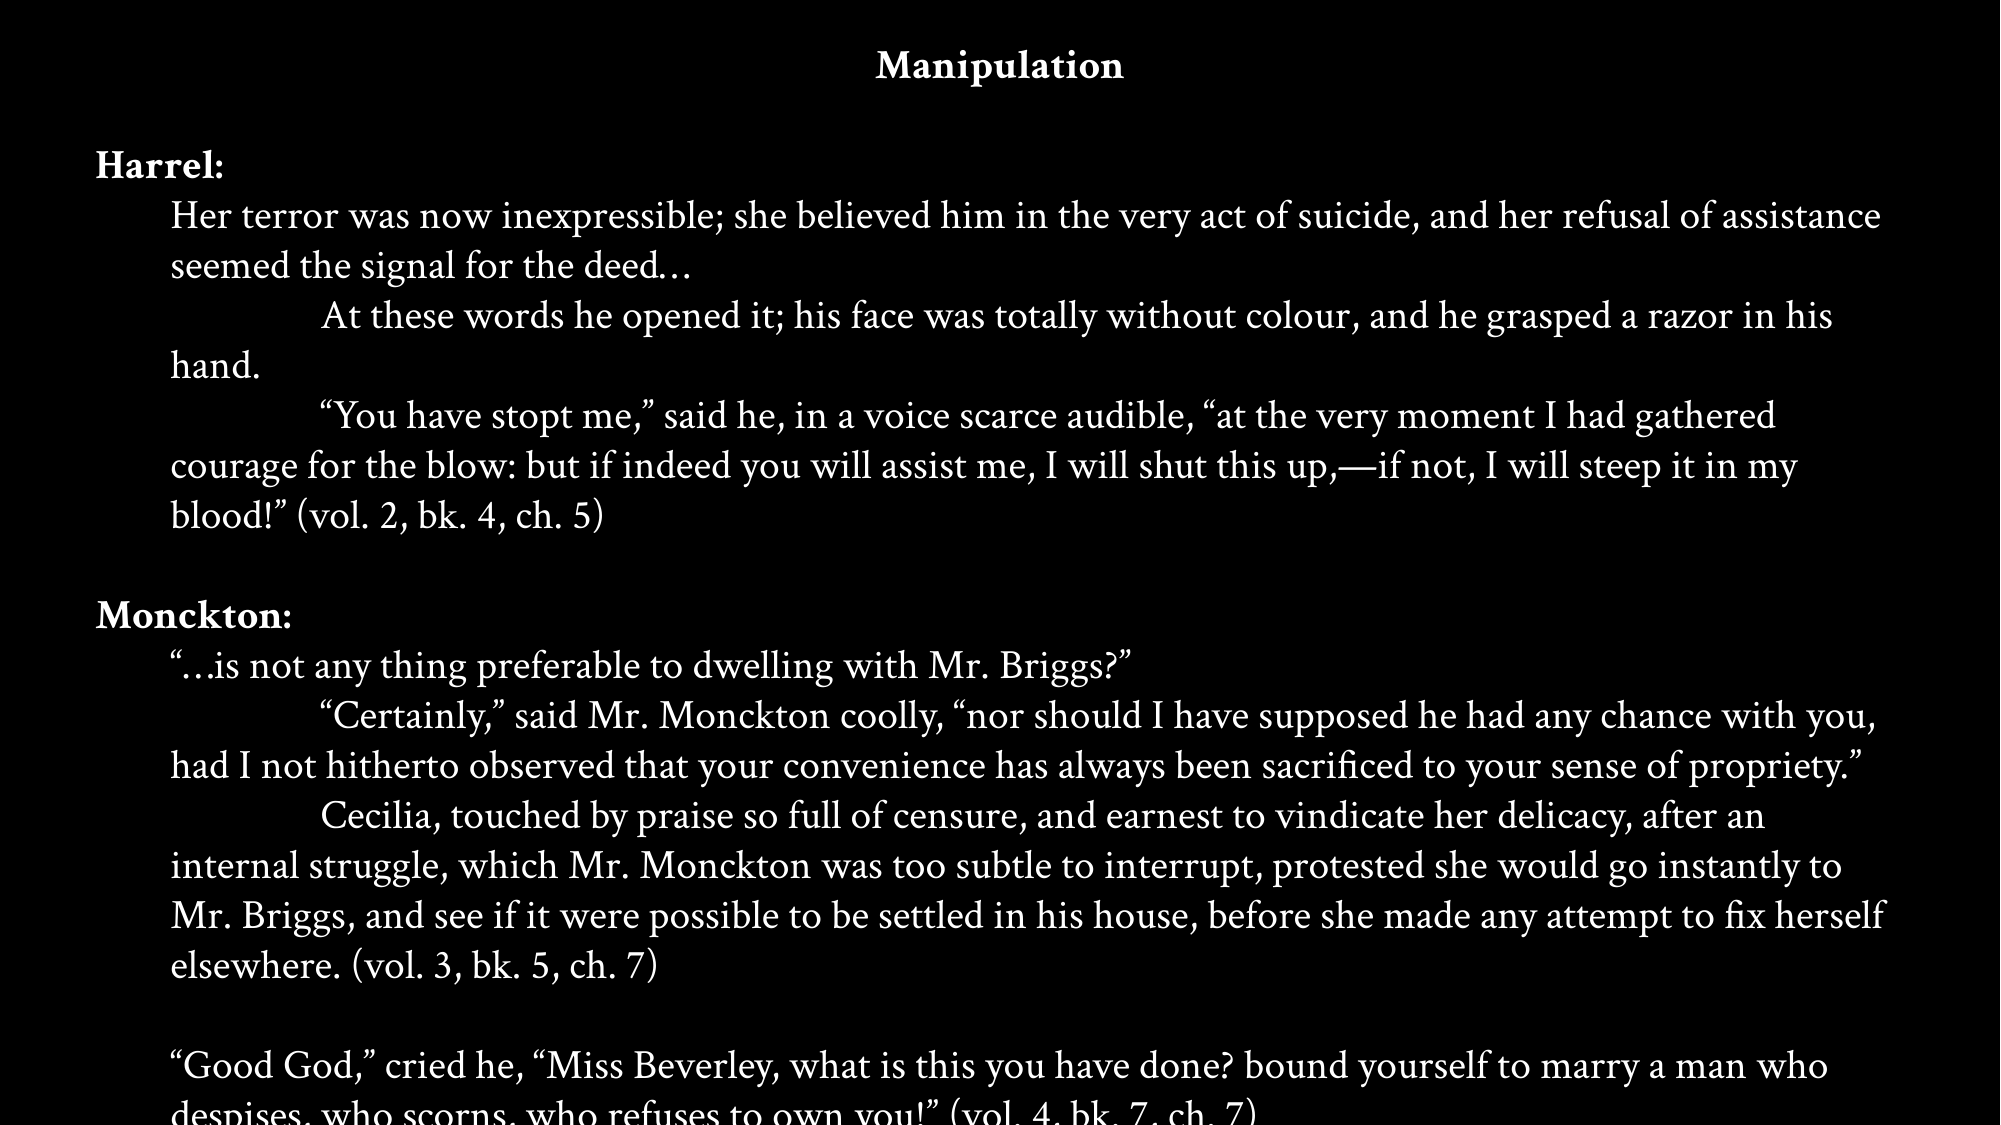

Manipulation

Harrel:
Her terror was now inexpressible; she believed him in the very act of suicide, and her refusal of assistance seemed the signal for the deed…
	At these words he opened it; his face was totally without colour, and he grasped a razor in his hand.
	“You have stopt me,” said he, in a voice scarce audible, “at the very moment I had gathered courage for the blow: but if indeed you will assist me, I will shut this up,—if not, I will steep it in my blood!” (vol. 2, bk. 4, ch. 5)

Monckton:
“…is not any thing preferable to dwelling with Mr. Briggs?”
	“Certainly,” said Mr. Monckton coolly, “nor should I have supposed he had any chance with you, had I not hitherto observed that your convenience has always been sacrificed to your sense of propriety.”
	Cecilia, touched by praise so full of censure, and earnest to vindicate her delicacy, after an internal struggle, which Mr. Monckton was too subtle to interrupt, protested she would go instantly to Mr. Briggs, and see if it were possible to be settled in his house, before she made any attempt to fix herself elsewhere. (vol. 3, bk. 5, ch. 7)

“Good God,” cried he, “Miss Beverley, what is this you have done? bound yourself to marry a man who despises, who scorns, who refuses to own you!” (vol. 4, bk. 7, ch. 7)